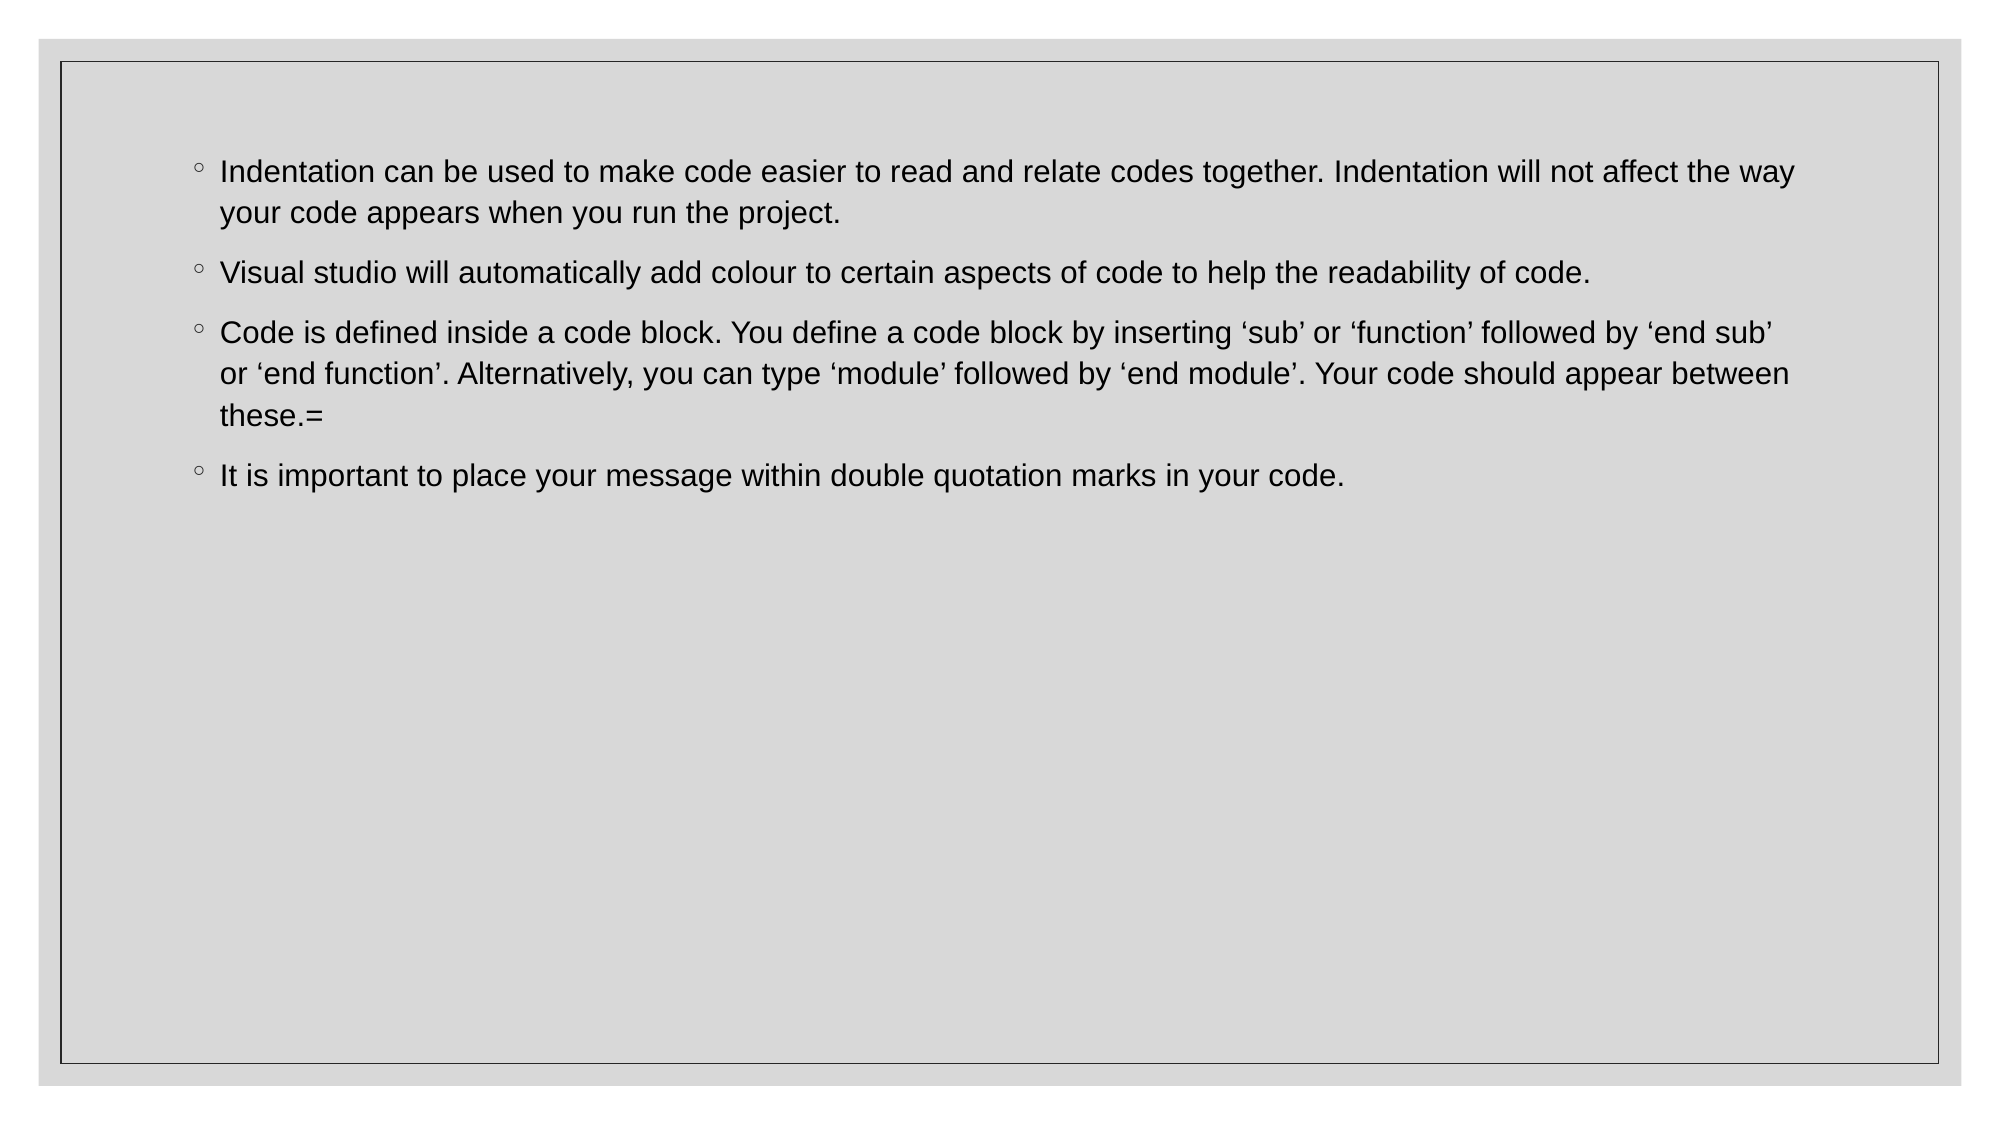

Indentation can be used to make code easier to read and relate codes together. Indentation will not affect the way your code appears when you run the project.
Visual studio will automatically add colour to certain aspects of code to help the readability of code.
Code is defined inside a code block. You define a code block by inserting ‘sub’ or ‘function’ followed by ‘end sub’ or ‘end function’. Alternatively, you can type ‘module’ followed by ‘end module’. Your code should appear between these.=
It is important to place your message within double quotation marks in your code.